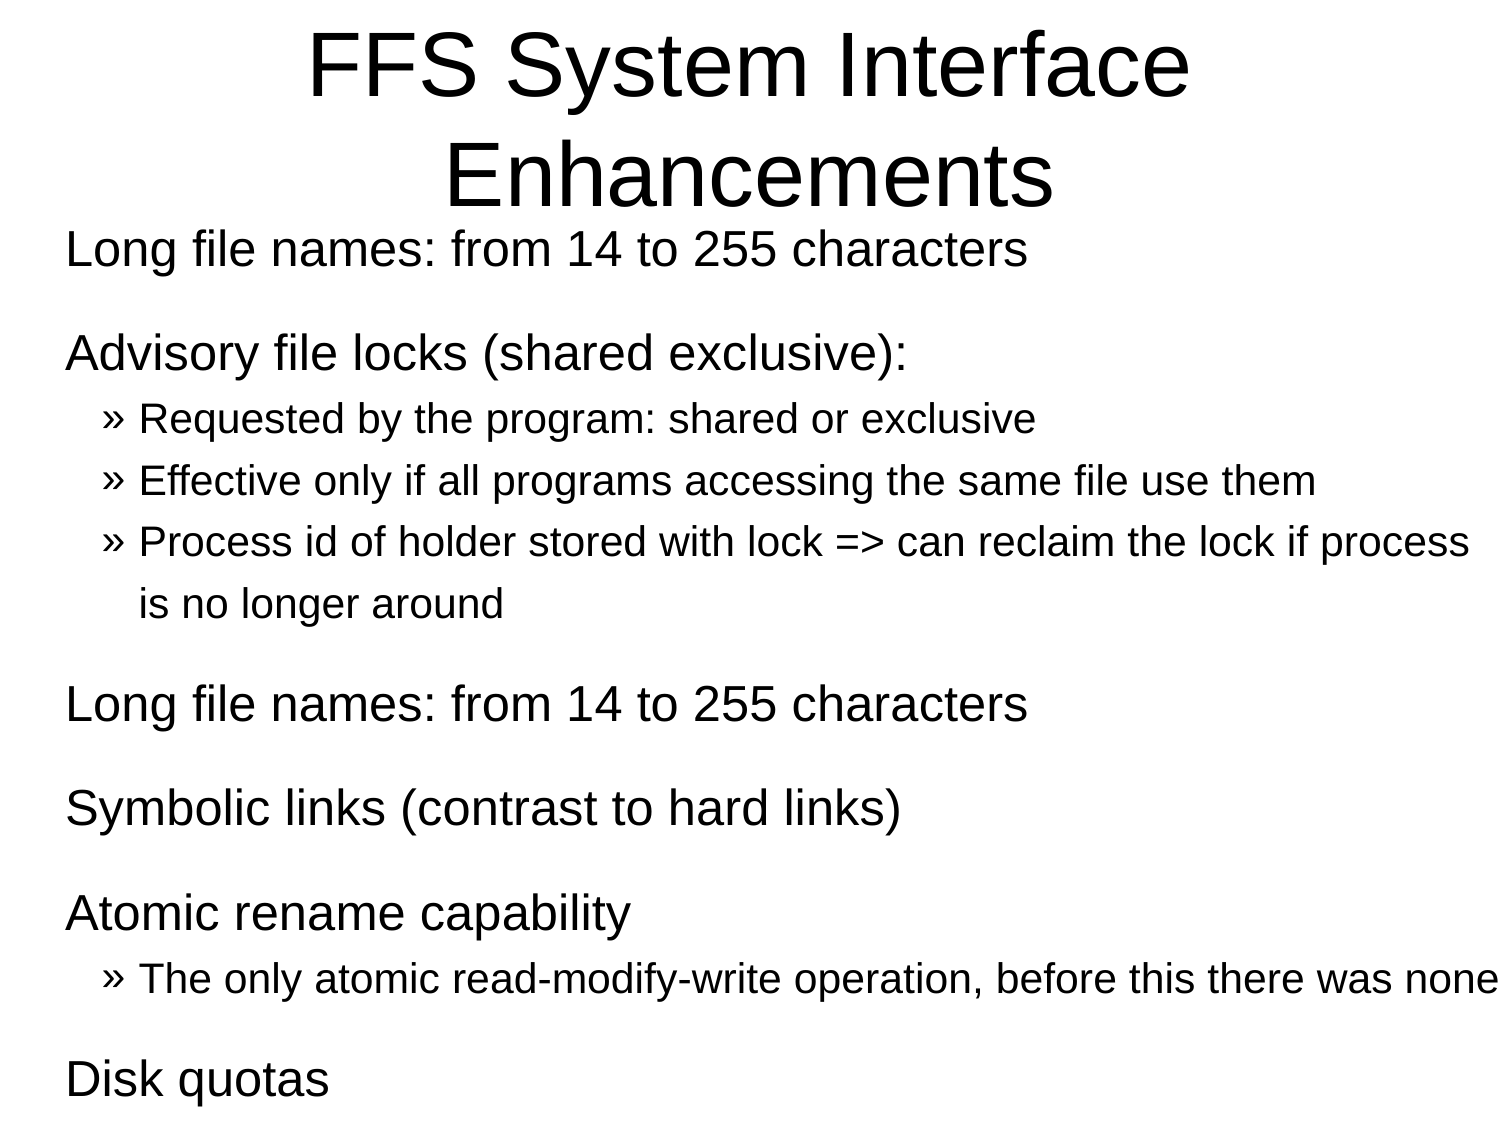

# FFS System Interface Enhancements
Long file names: from 14 to 255 characters
Advisory file locks (shared exclusive):
Requested by the program: shared or exclusive
Effective only if all programs accessing the same file use them
Process id of holder stored with lock => can reclaim the lock if process is no longer around
Long file names: from 14 to 255 characters
Symbolic links (contrast to hard links)
Atomic rename capability
The only atomic read-modify-write operation, before this there was none
Disk quotas